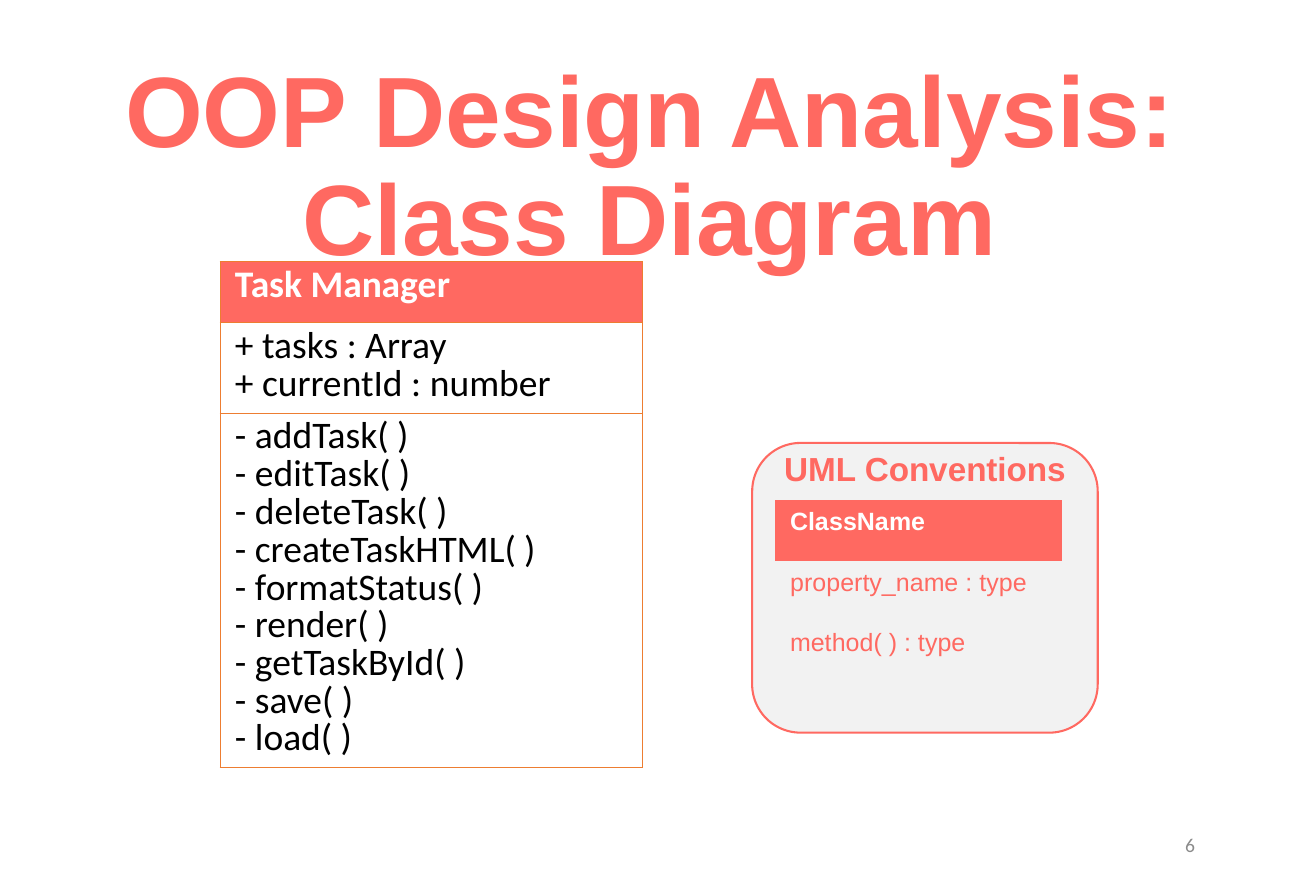

# OOP Design Analysis: Class Diagram
| Task Manager |
| --- |
| + tasks : Array + currentId : number |
| - addTask( ) - editTask( ) - deleteTask( ) - createTaskHTML( ) - formatStatus( ) - render( ) - getTaskById( ) - save( ) - load( ) |
UML Conventions

| ClassName |
| --- |
| property\_name : type |
| method( ) : type |
6